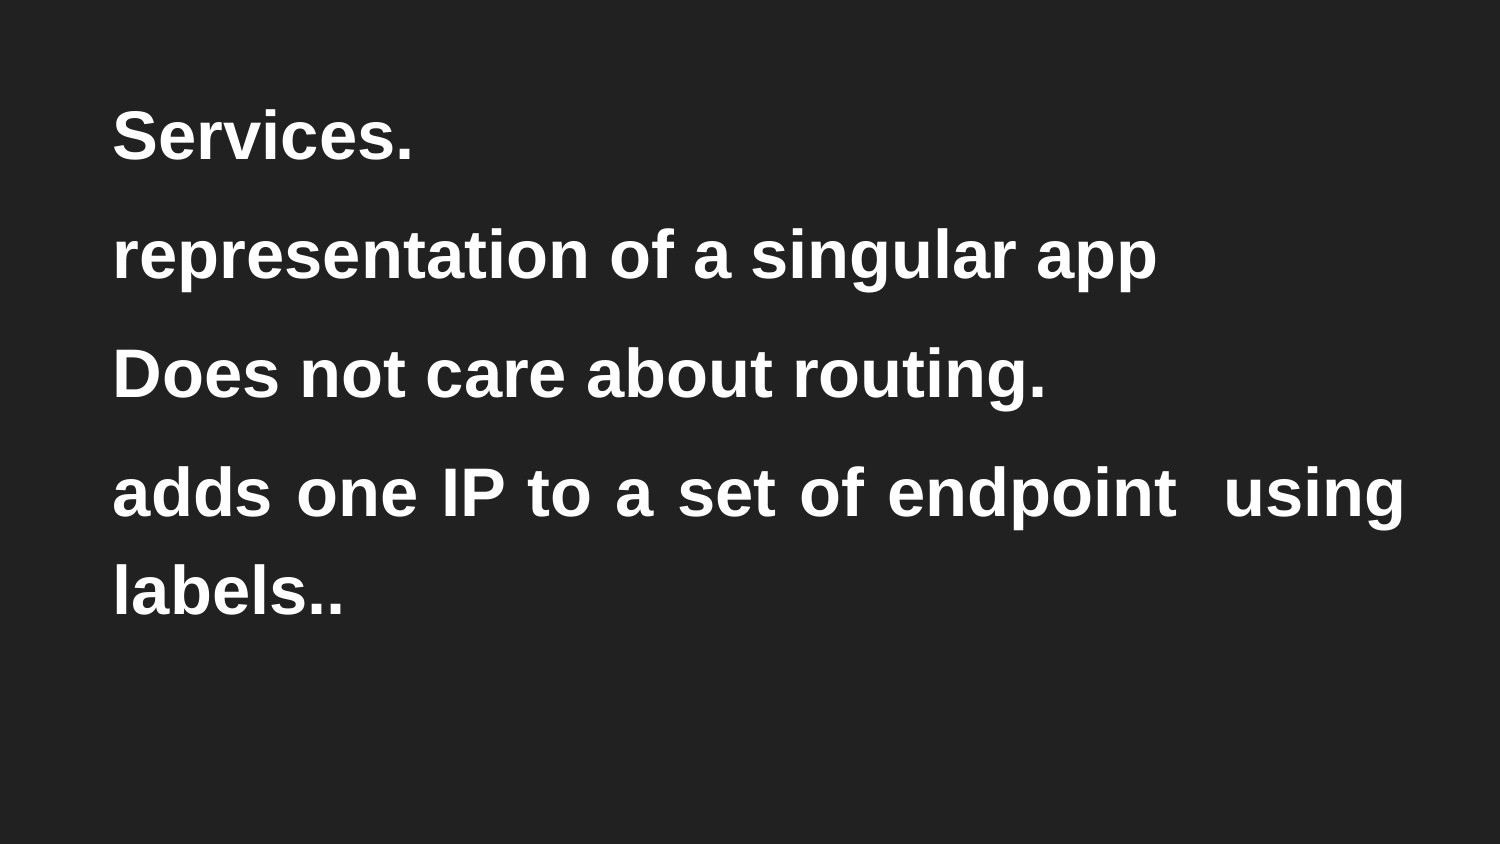

# So Why Ingress??

Services.
representation of a singular app
Does not care about routing.
adds one IP to a set of endpoint  using labels..